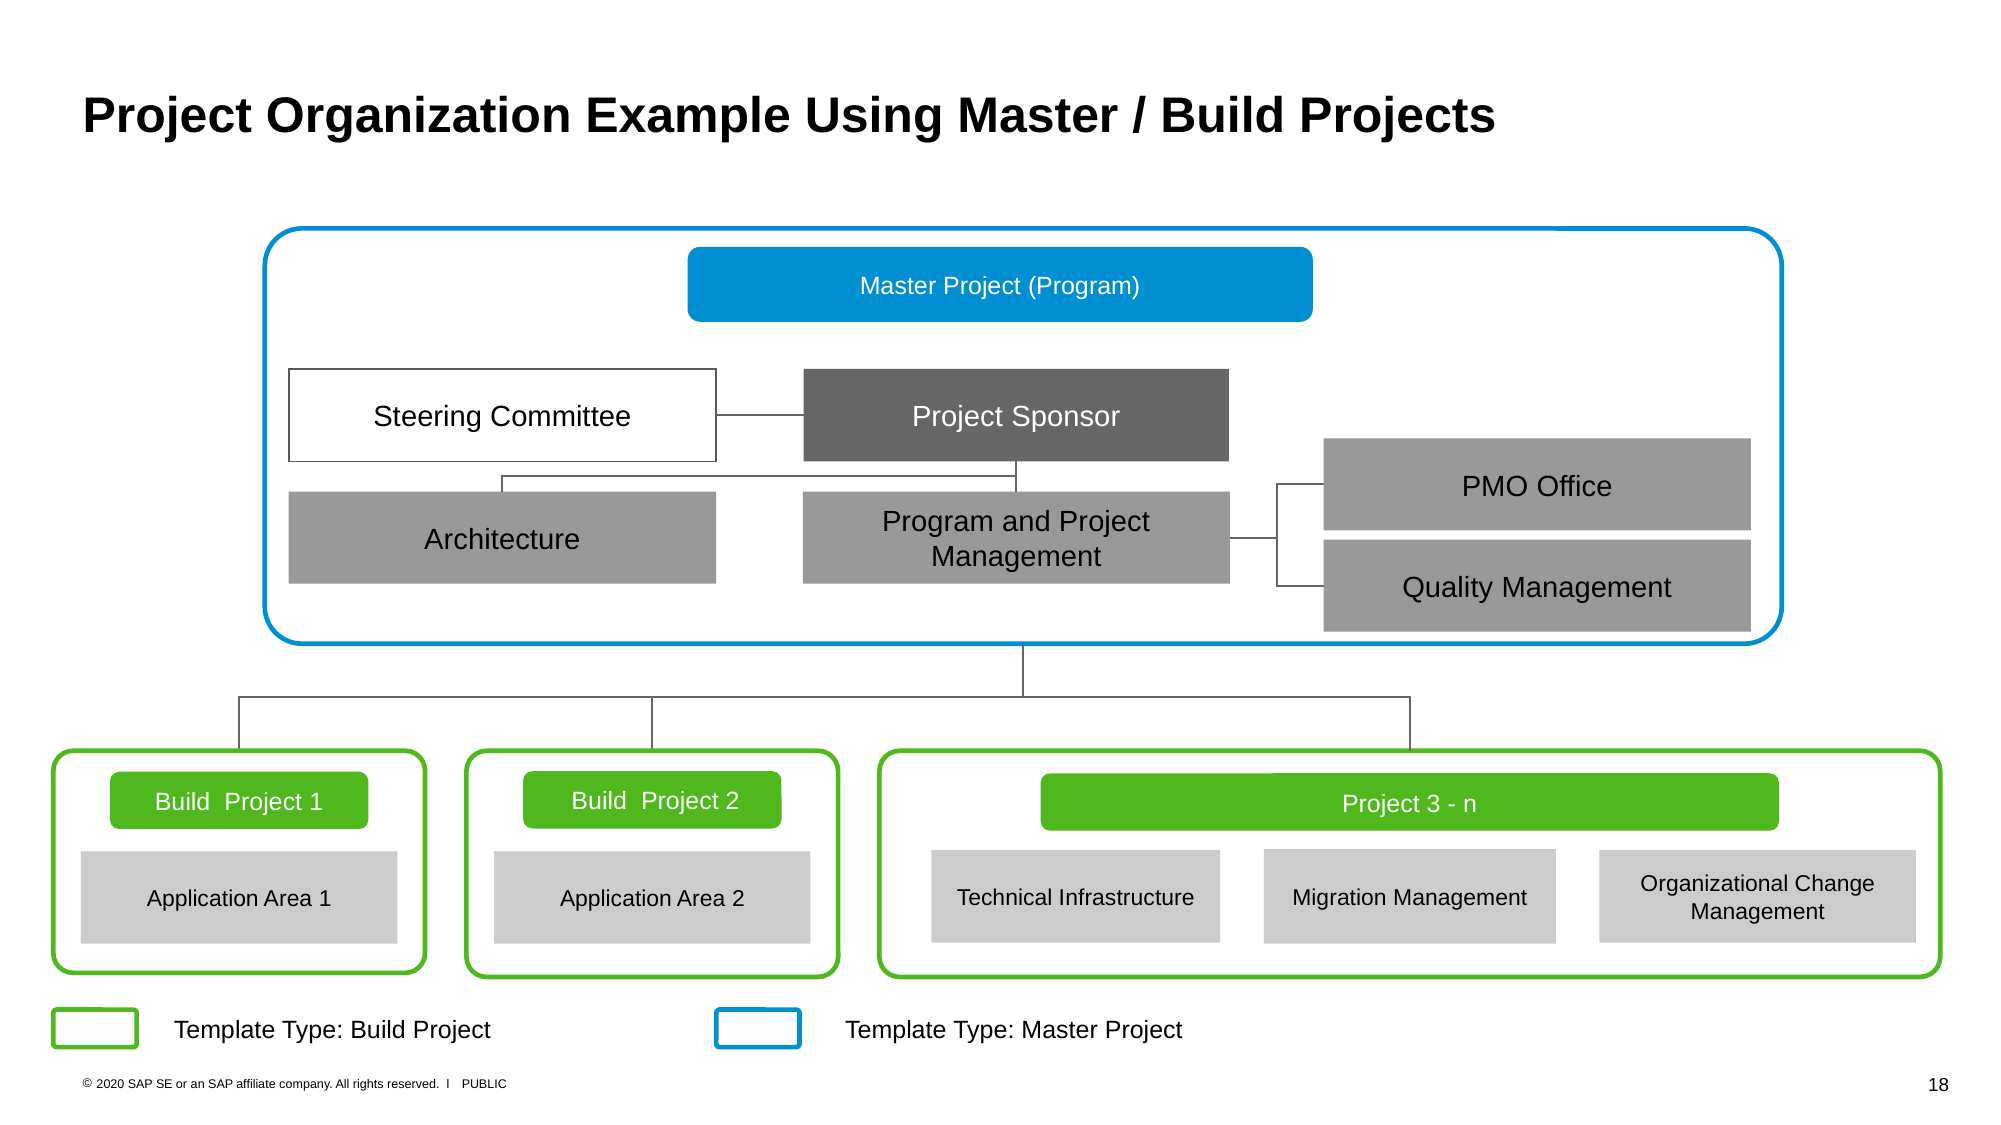

Master Project (Program)
# Project Organization Example Using Master / Build Projects

Steering Committee
Project Sponsor
Project 3 - n
PMO Office
Architecture
Program and Project Management
Quality Management
 Build  Project 2
Build  Project 1

Migration Management
Technical Infrastructure
Organizational Change Management
Application Area 1
Application Area 2

Template Type: Master Project
Template Type: Build Project